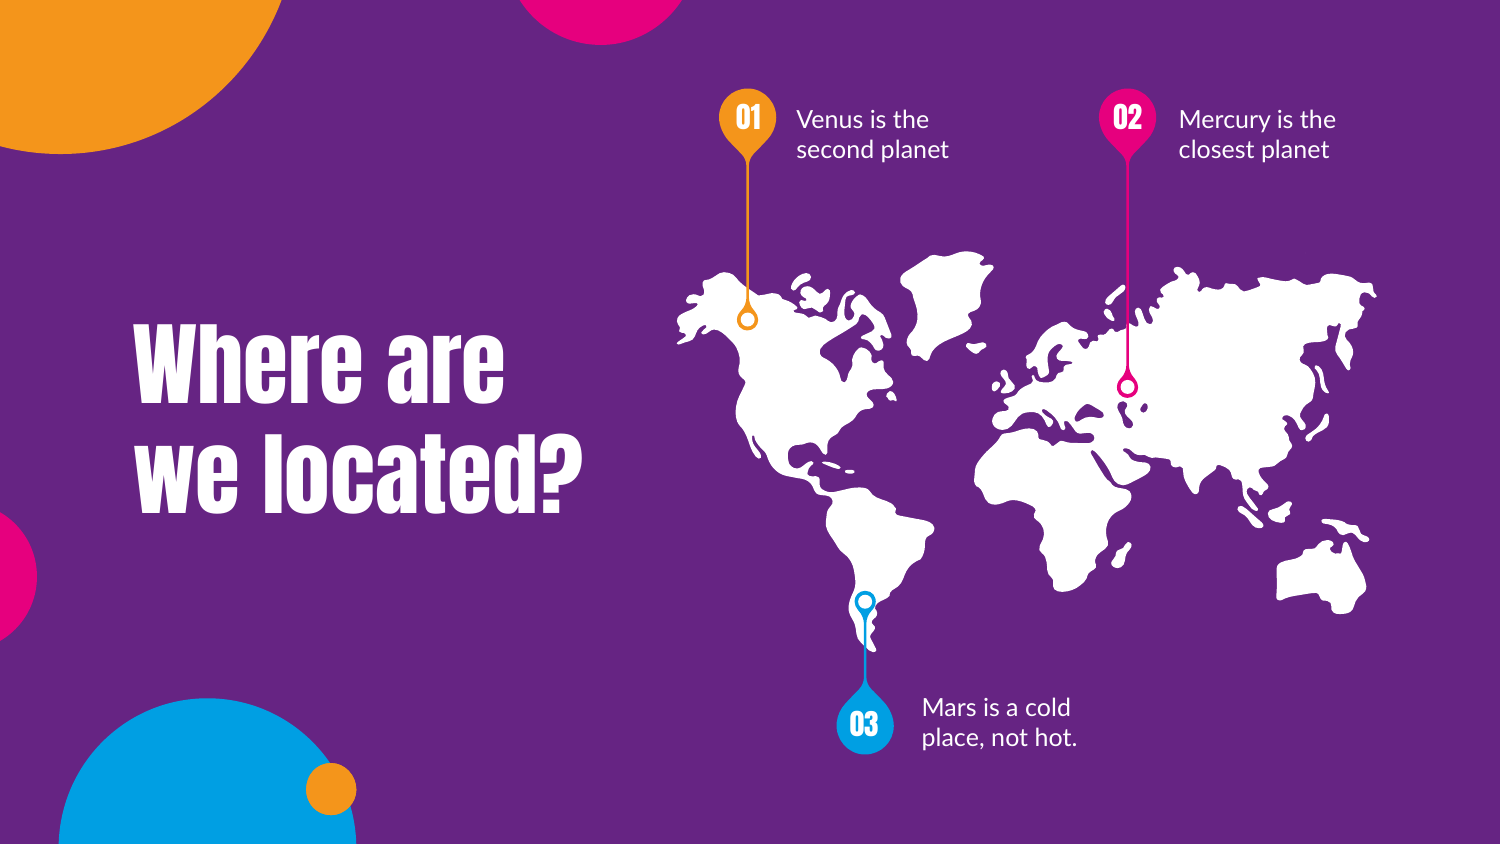

01
02

Venus is the second planet

Mercury is the closest planet

# Where are we located?

Mars is a cold place, not hot.
03